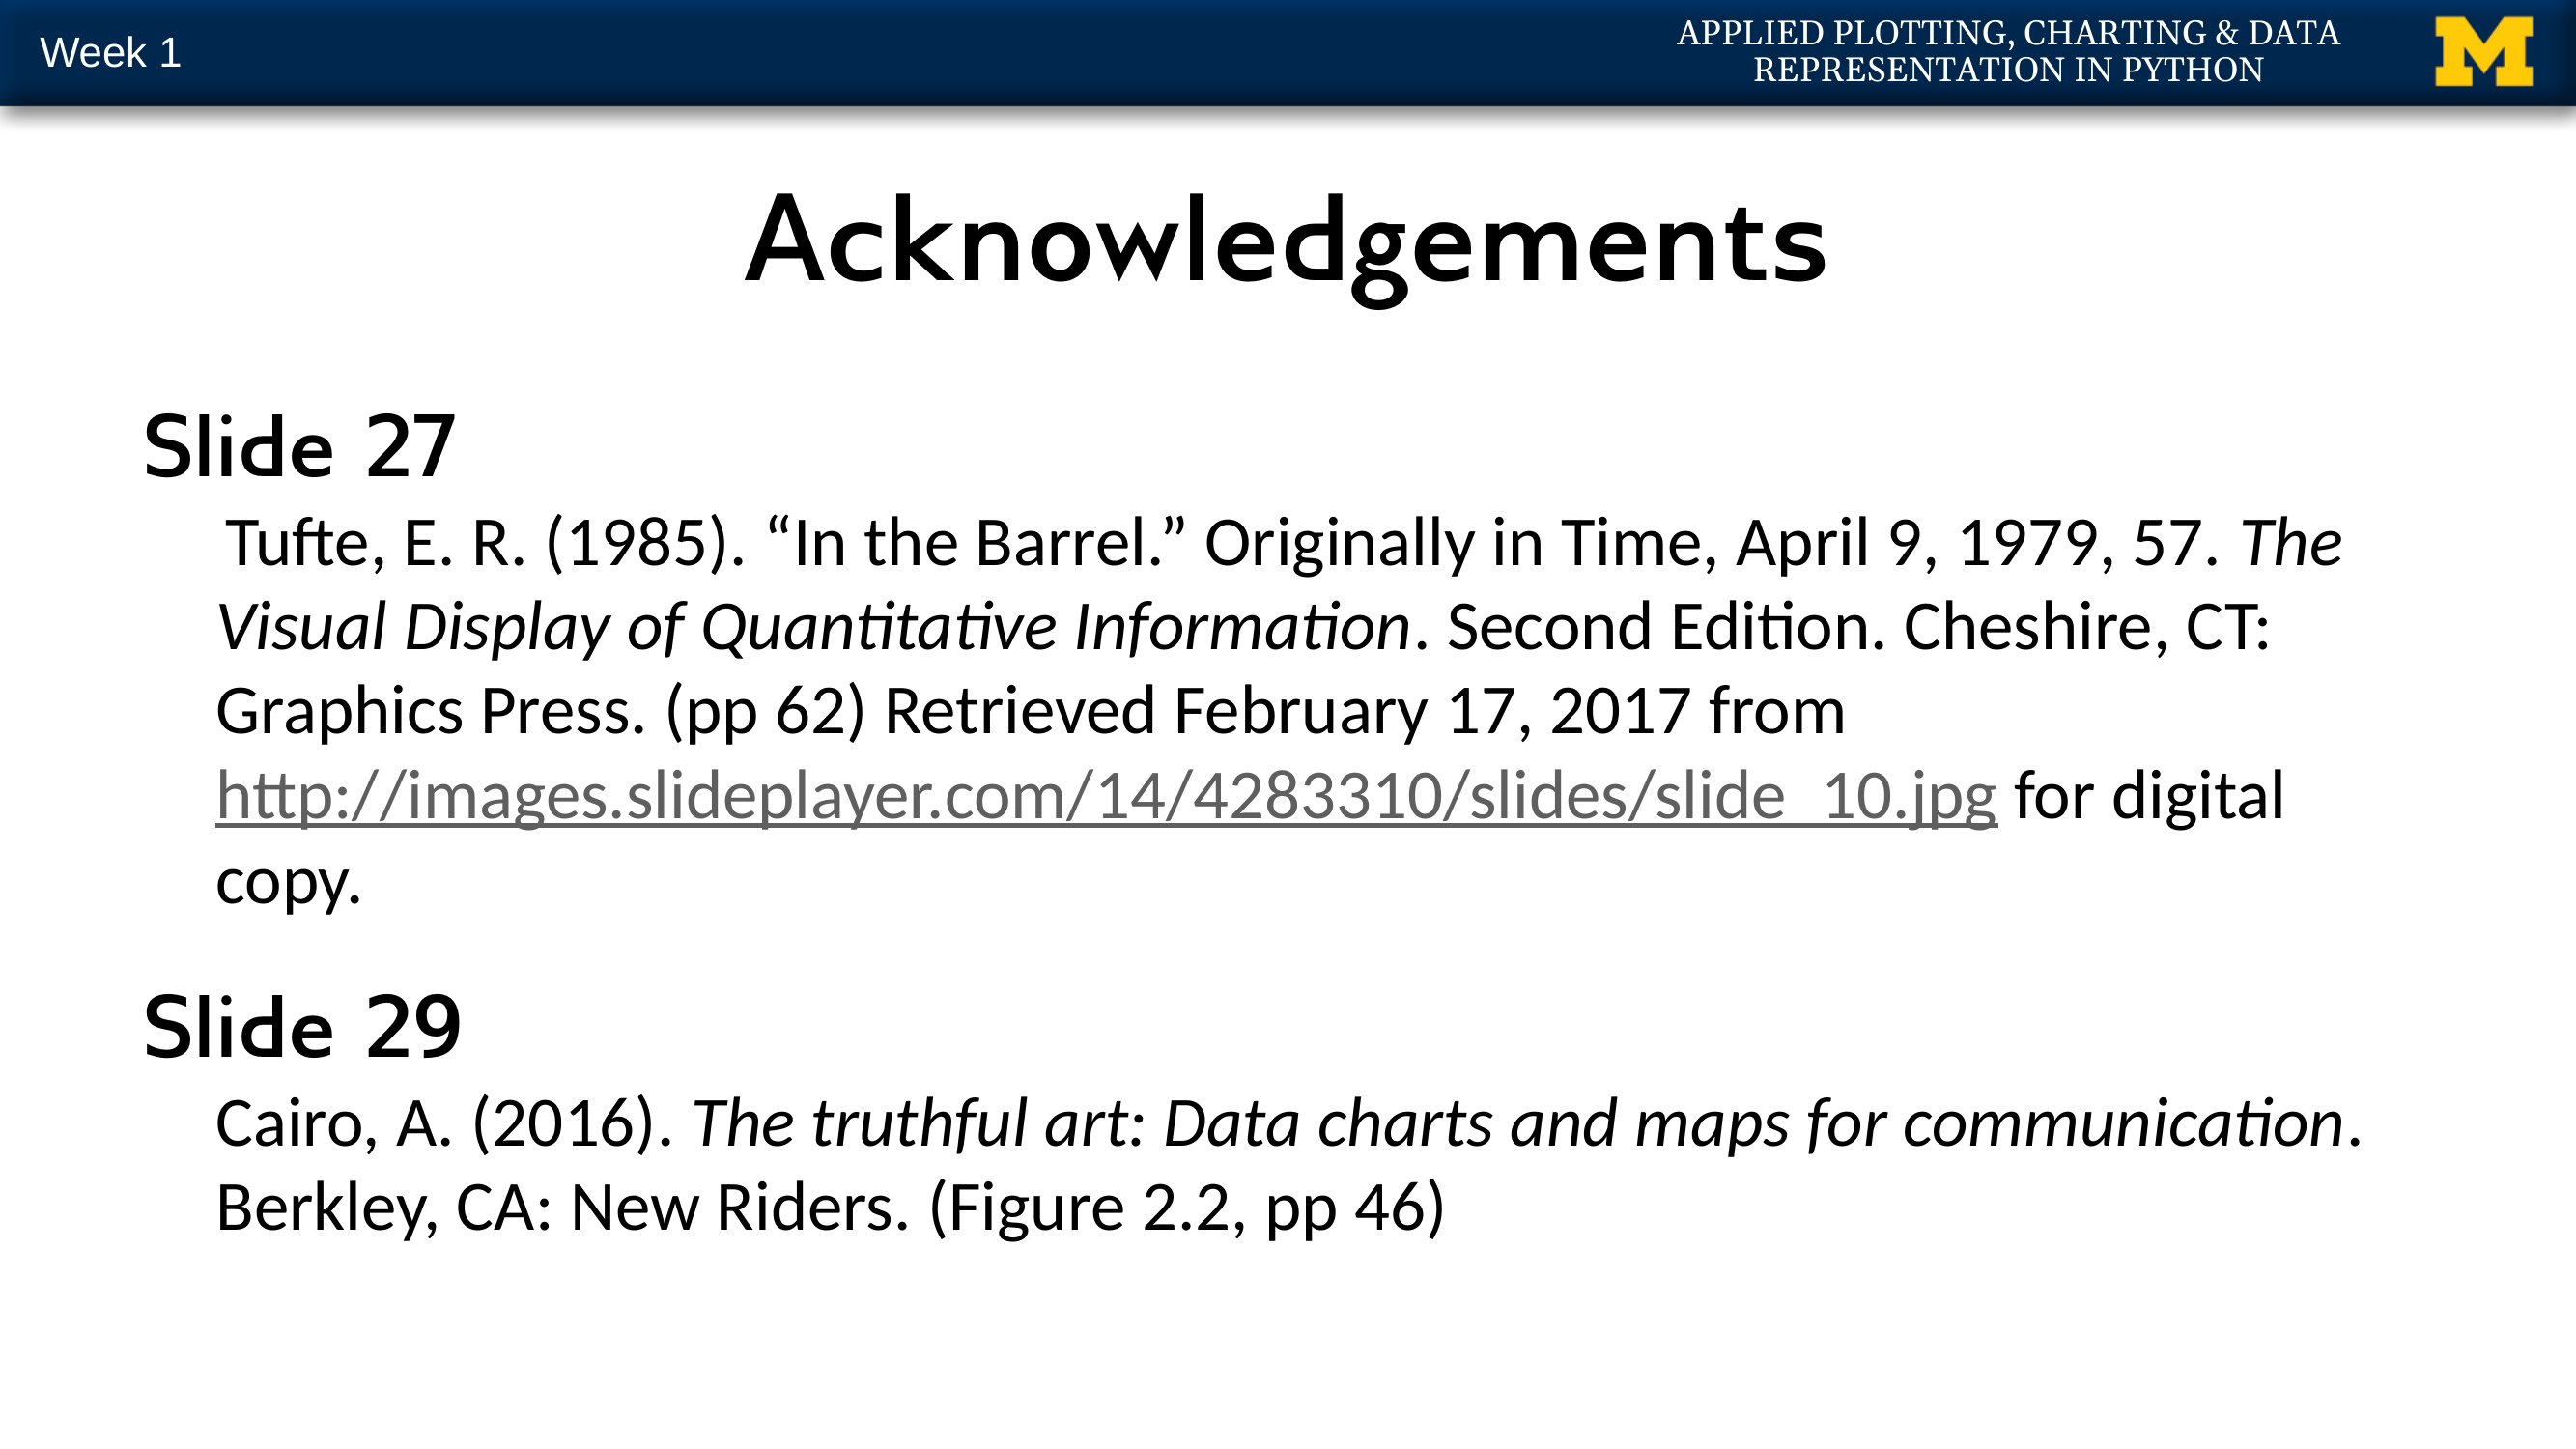

# Acknowledgements
Slide 27
 Tufte, E. R. (1985). “In the Barrel.” Originally in Time, April 9, 1979, 57. The Visual Display of Quantitative Information. Second Edition. Cheshire, CT: Graphics Press. (pp 62) Retrieved February 17, 2017 from http://images.slideplayer.com/14/4283310/slides/slide_10.jpg for digital copy.

Slide 29
Cairo, A. (2016). The truthful art: Data charts and maps for communication. Berkley, CA: New Riders. (Figure 2.2, pp 46)